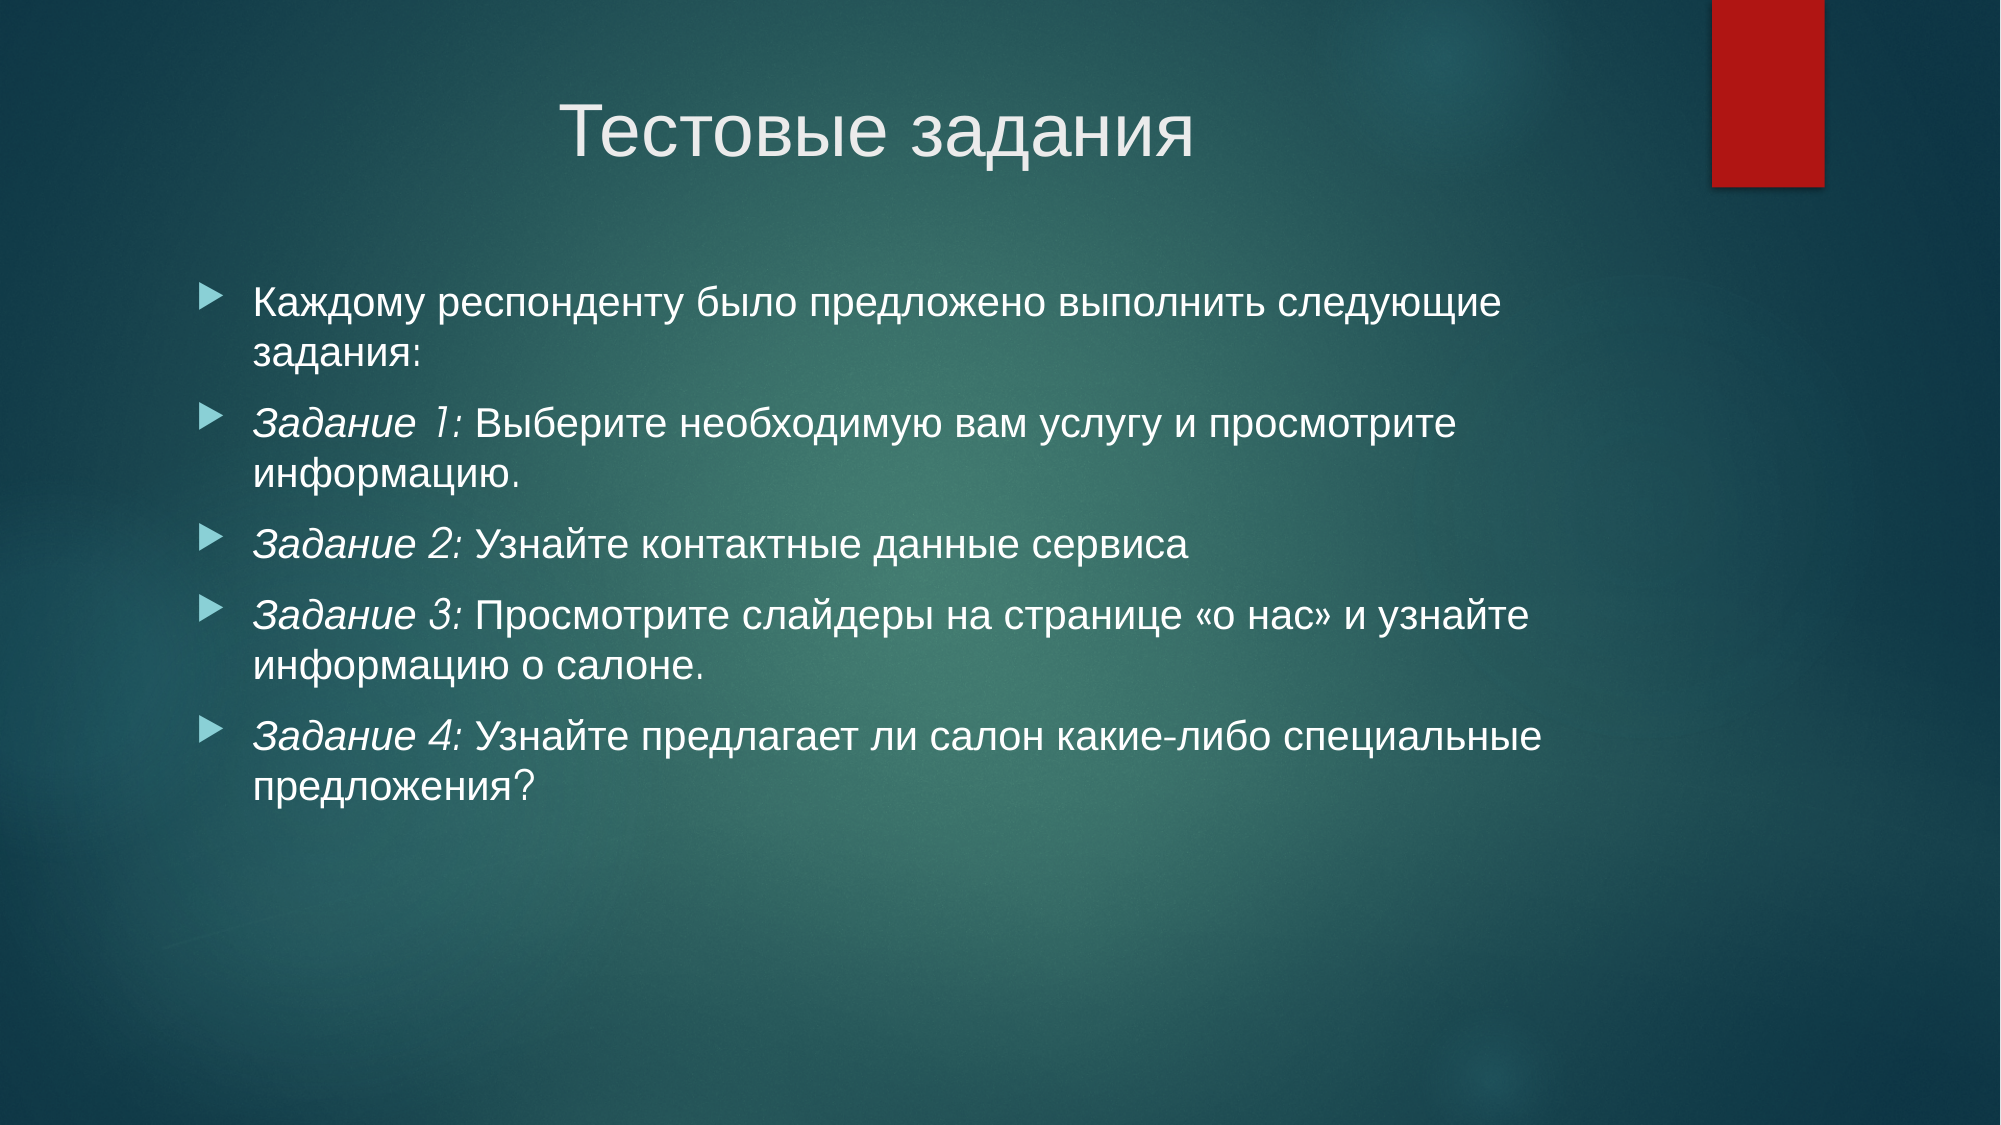

# Тестовые задания
Каждому респонденту было предложено выполнить следующие задания:
Задание 1: Выберите необходимую вам услугу и просмотрите информацию.
Задание 2: Узнайте контактные данные сервиса
Задание 3: Просмотрите слайдеры на странице «о нас» и узнайте информацию о салоне.
Задание 4: Узнайте предлагает ли салон какие-либо специальные предложения?